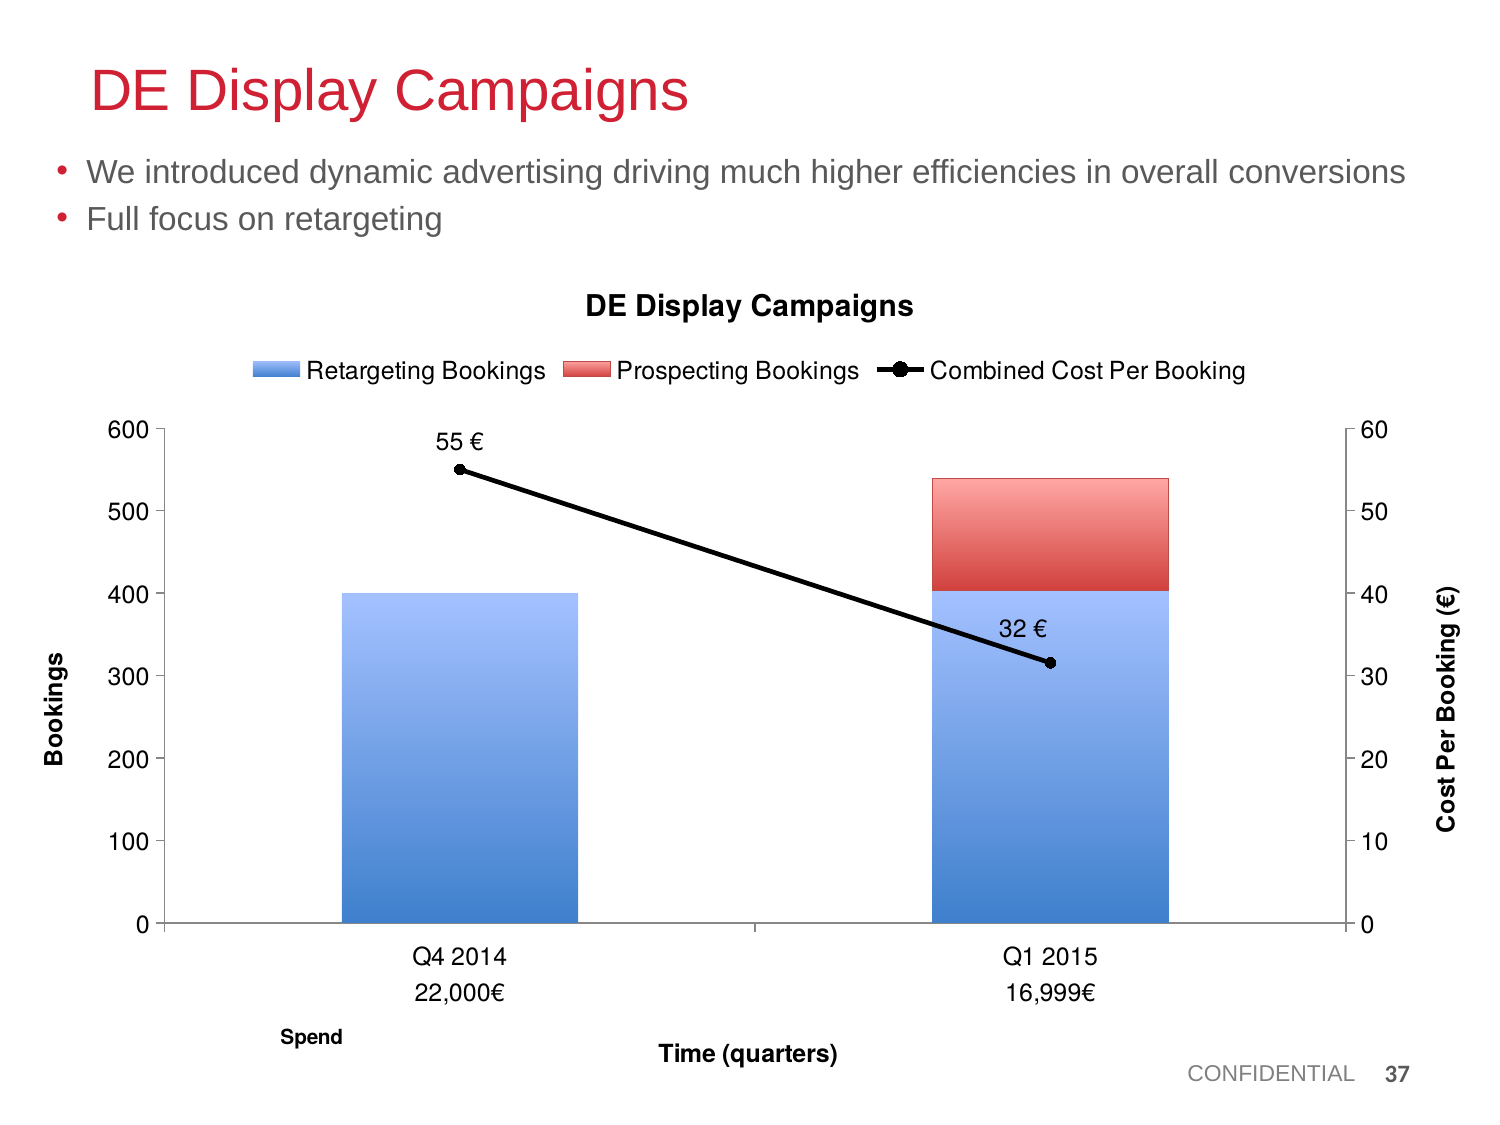

DE Display Campaigns
We introduced dynamic advertising driving much higher efficiencies in overall conversions
Full focus on retargeting

### Chart: DE Display Campaigns

| Category | Retargeting Bookings | Prospecting Bookings | Combined Cost Per Booking |
|---|---|---|---|
| Q4 2014
22,000€ | 400.0 | None | 55.0 |
| Q1 2015
16,999€ | 403.0 | 136.0 | 31.53803339517625 |
37